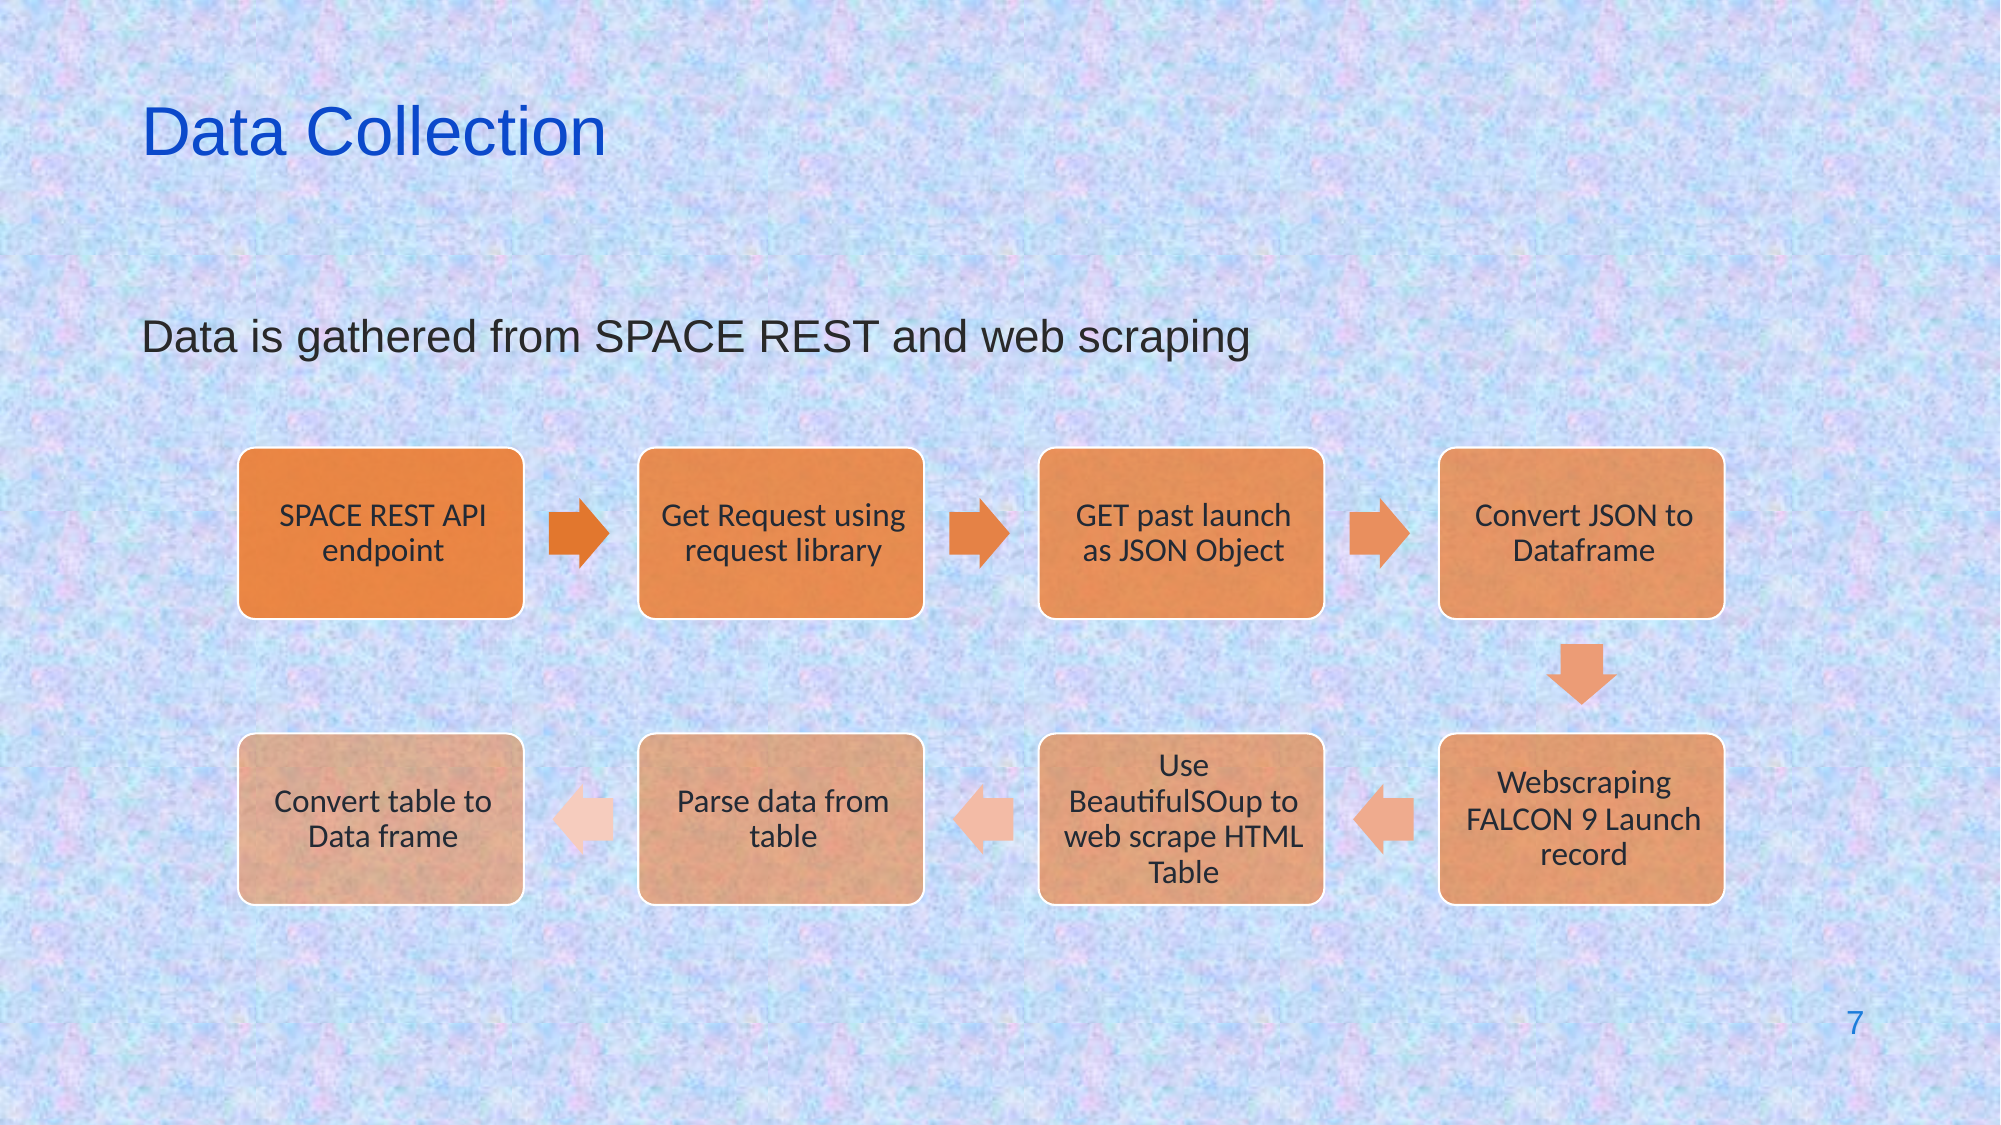

Data Collection
Data is gathered from SPACE REST and web scraping

SPACE REST API endpoint

Get Request using request library

GET past launch as JSON Object

Convert JSON to Dataframe

Webscraping FALCON 9 Launch record

Use BeautifulSOup to web scrape HTML Table

Parse data from table

Convert table to Data frame
7